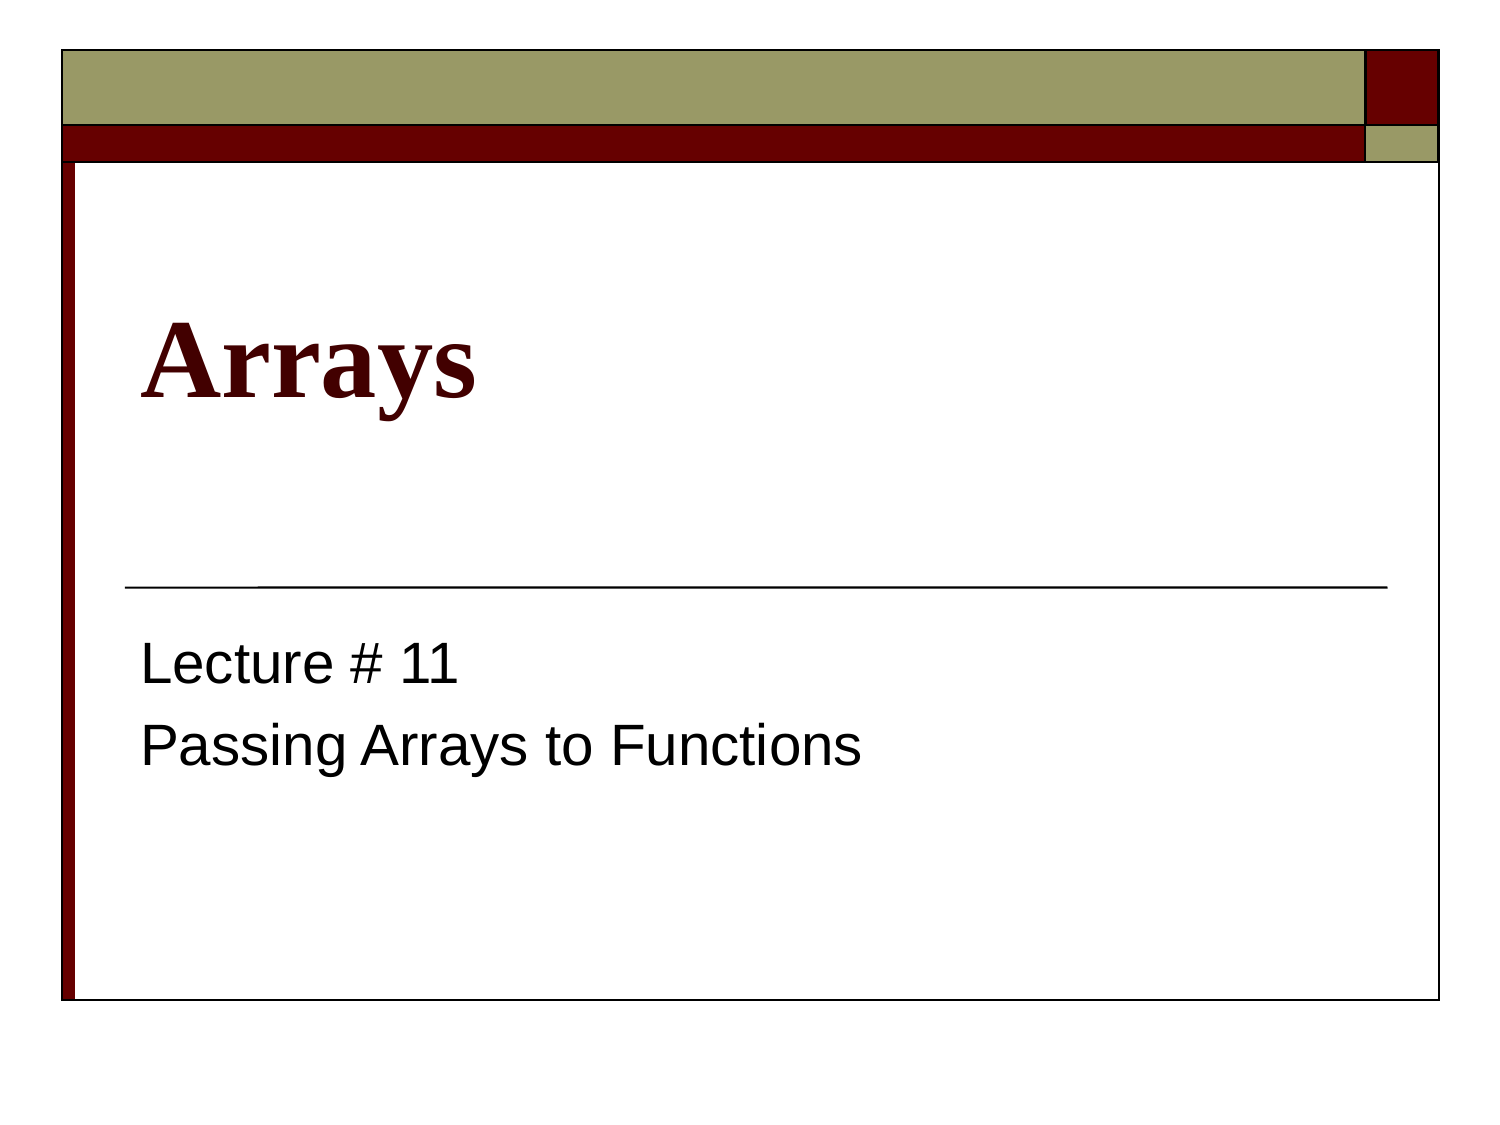

# Arrays
Lecture # 11
Passing Arrays to Functions